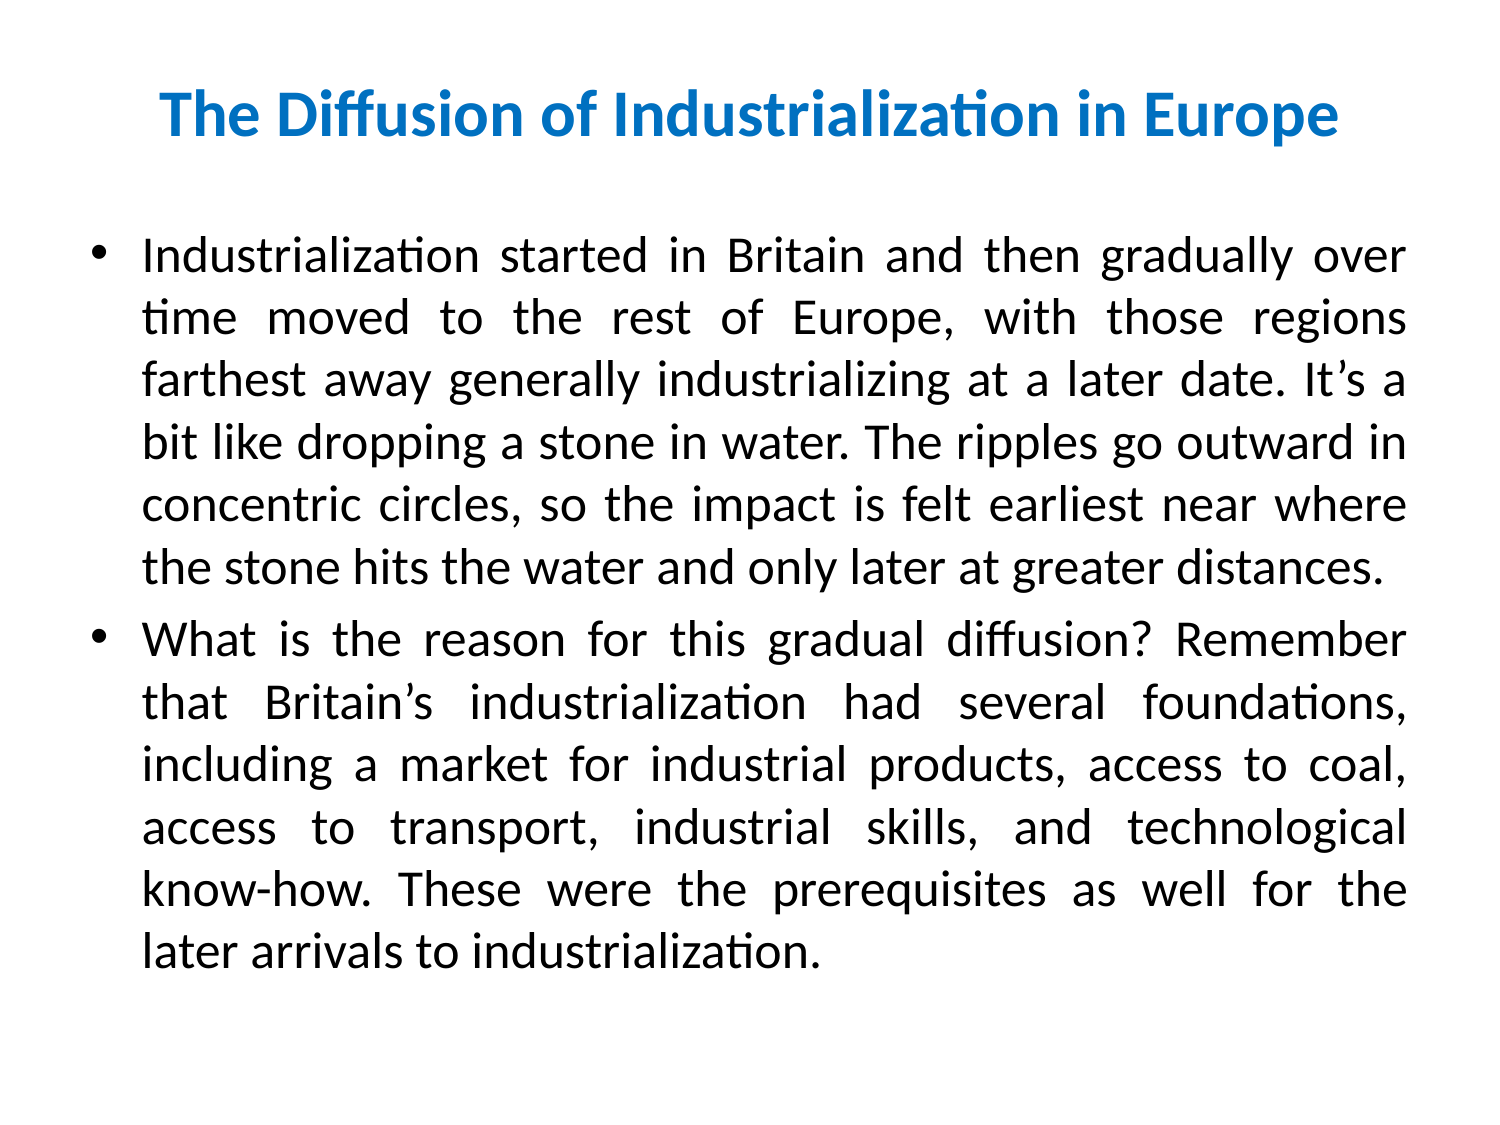

# The Diffusion of Industrialization in Europe
Industrialization started in Britain and then gradually over time moved to the rest of Europe, with those regions farthest away generally industrializing at a later date. It’s a bit like dropping a stone in water. The ripples go outward in concentric circles, so the impact is felt earliest near where the stone hits the water and only later at greater distances.
What is the reason for this gradual diffusion? Remember that Britain’s industrialization had several foundations, including a market for industrial products, access to coal, access to transport, industrial skills, and technological know-how. These were the prerequisites as well for the later arrivals to industrialization.